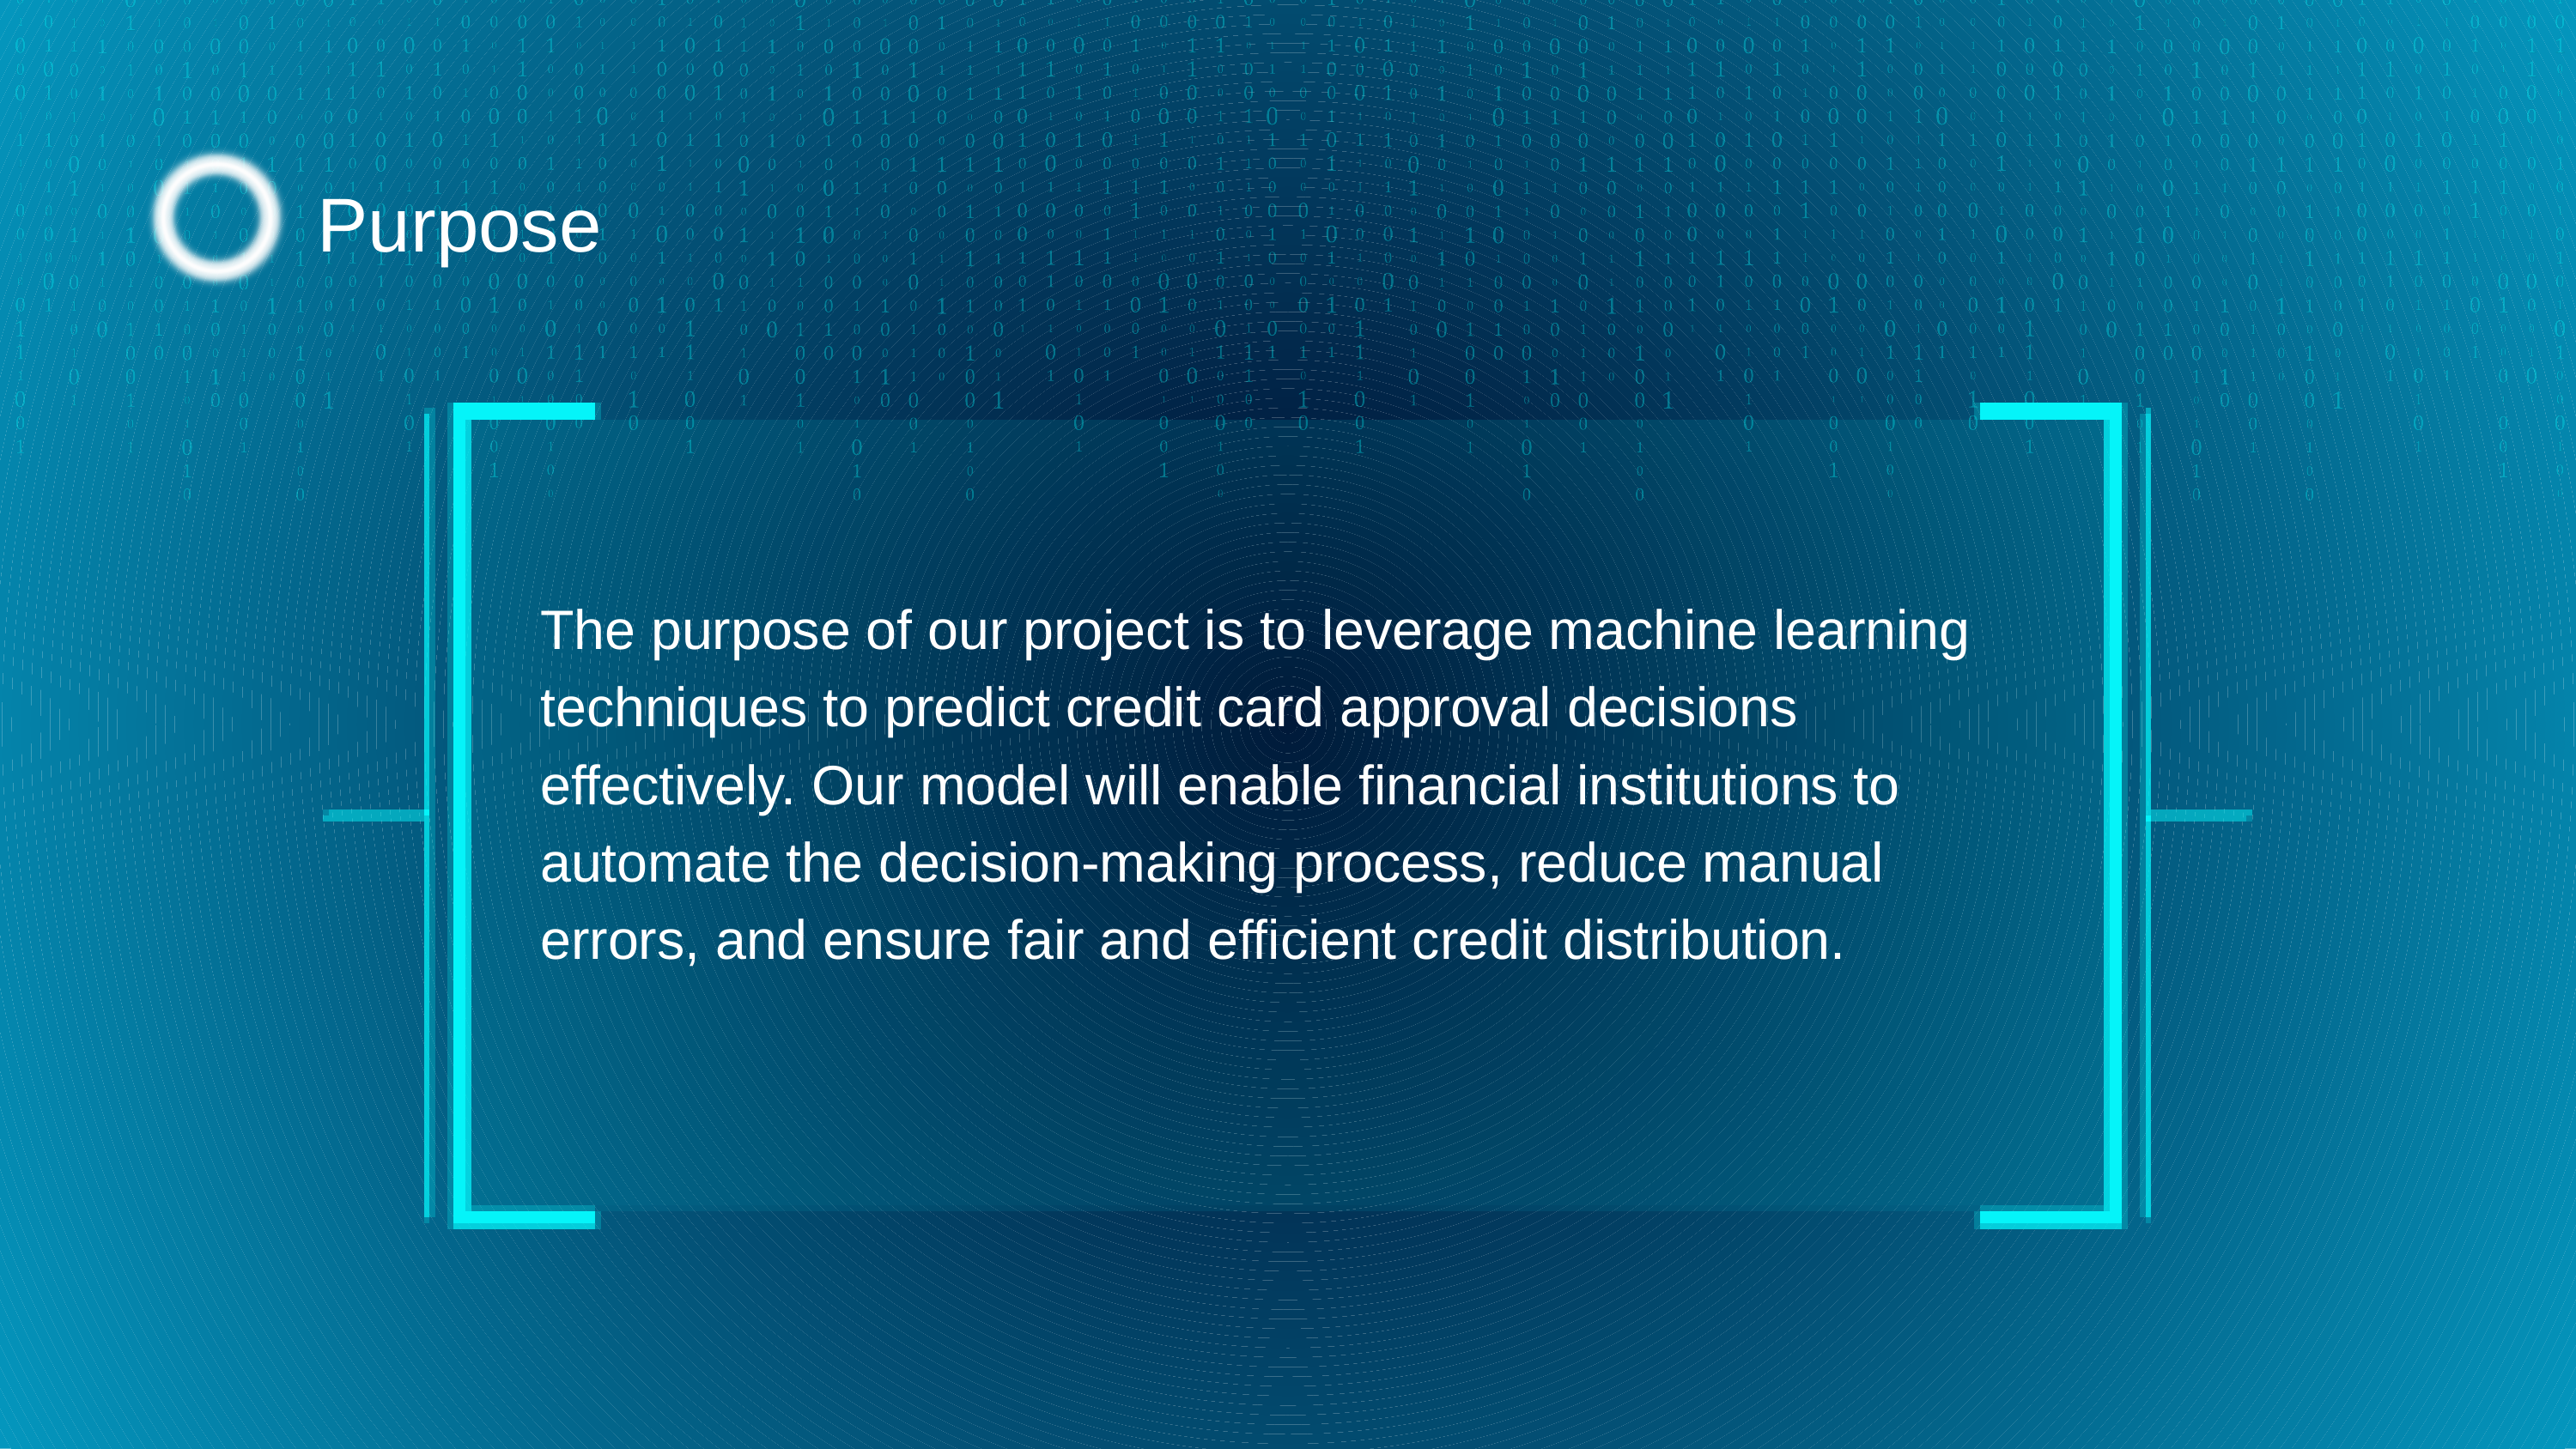

Purpose

The purpose of our project is to leverage machine learning techniques to predict credit card approval decisions effectively. Our model will enable financial institutions to automate the decision-making process, reduce manual errors, and ensure fair and efficient credit distribution.